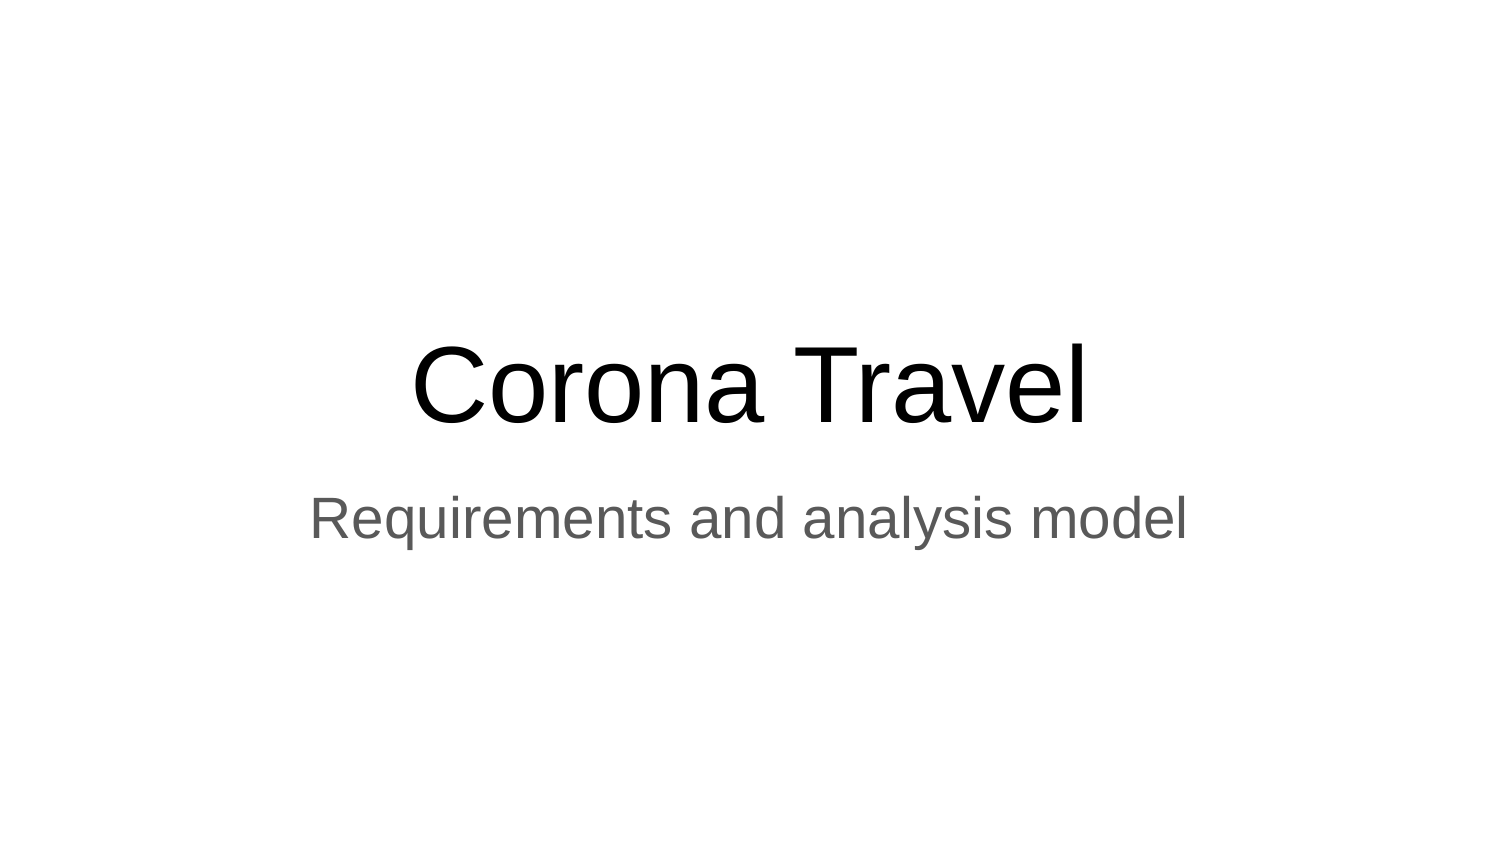

# Corona Travel
Requirements and analysis model